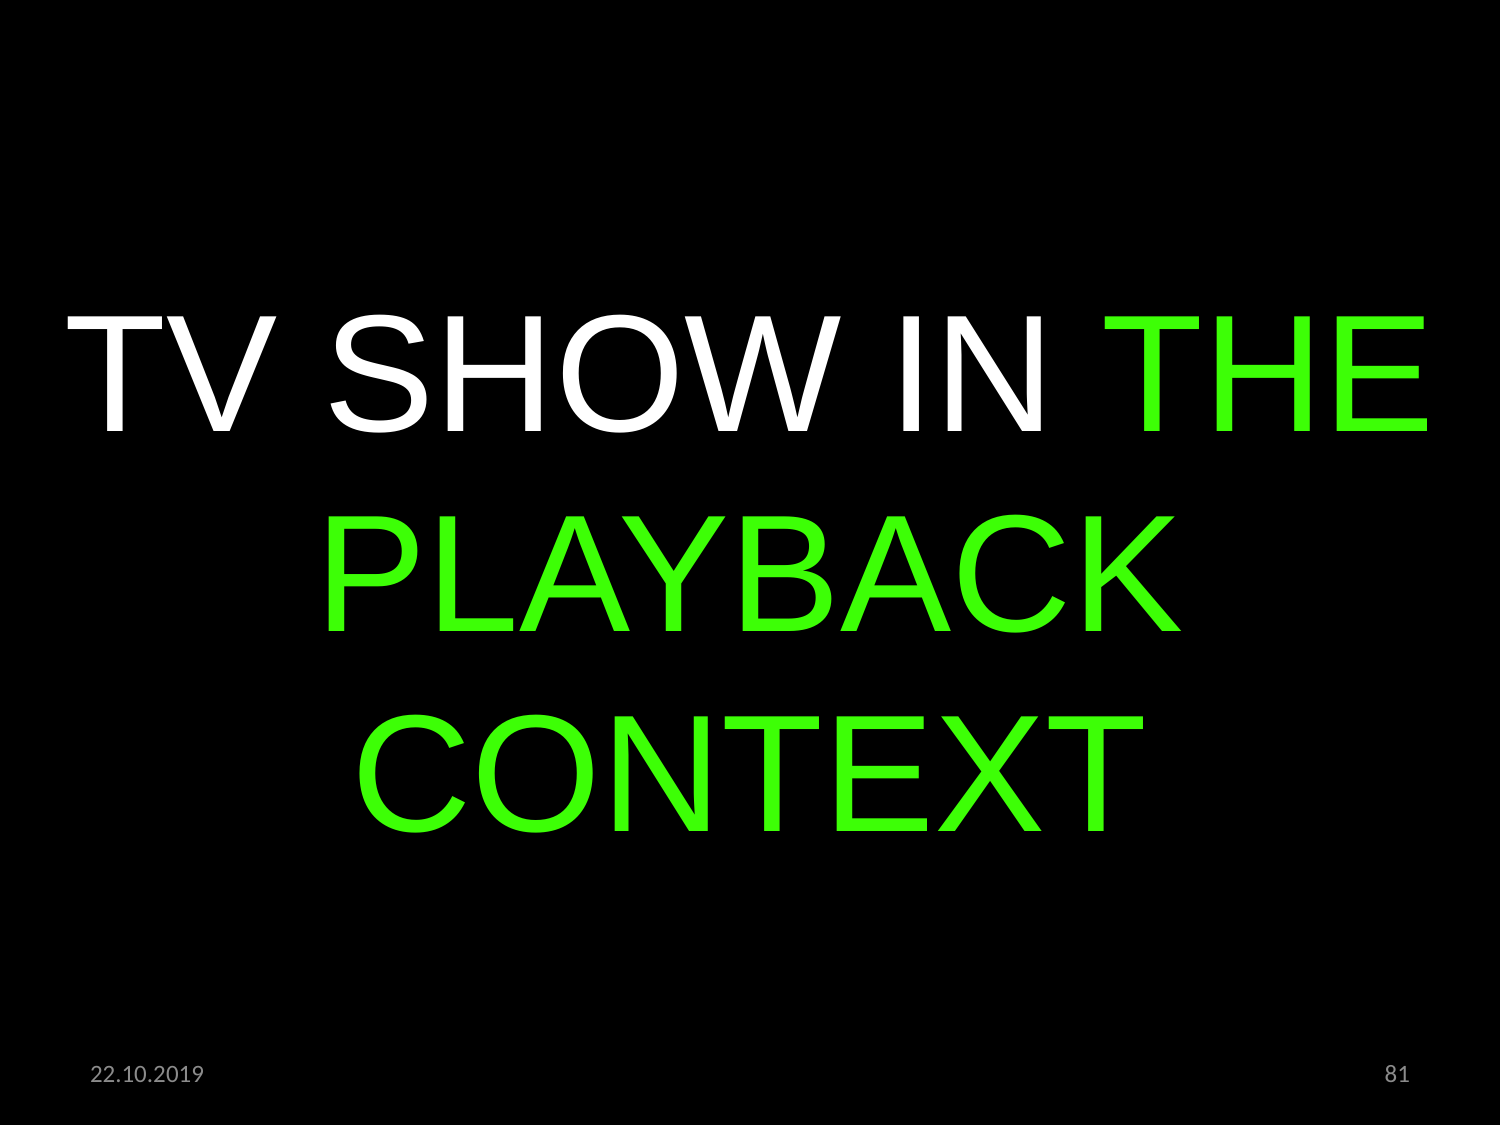

TV SHOW IN THE PLAYBACK CONTEXT
22.10.2019
81